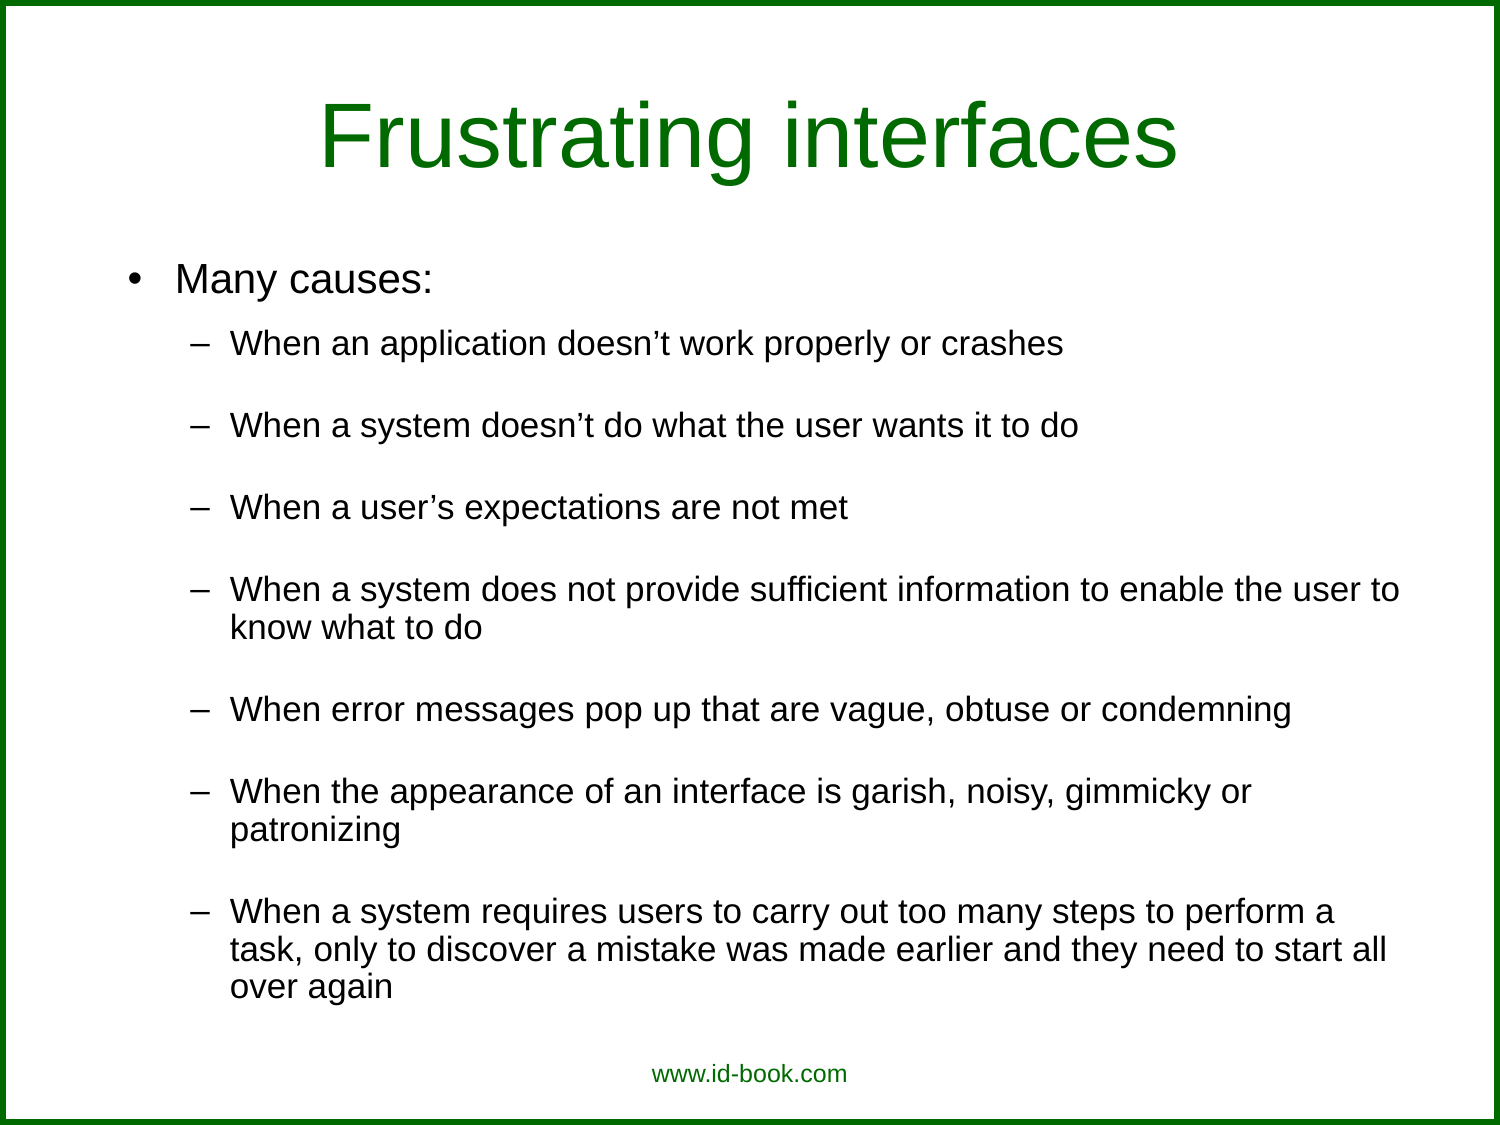

Frustrating interfaces
Many causes:

When an application doesn’t work properly or crashes

When a system doesn’t do what the user wants it to do

When a user’s expectations are not met

When a system does not provide sufficient information to enable the user to know what to do

When error messages pop up that are vague, obtuse or condemning

When the appearance of an interface is garish, noisy, gimmicky or patronizing

When a system requires users to carry out too many steps to perform a task, only to discover a mistake was made earlier and they need to start all over again

www.id-book.com